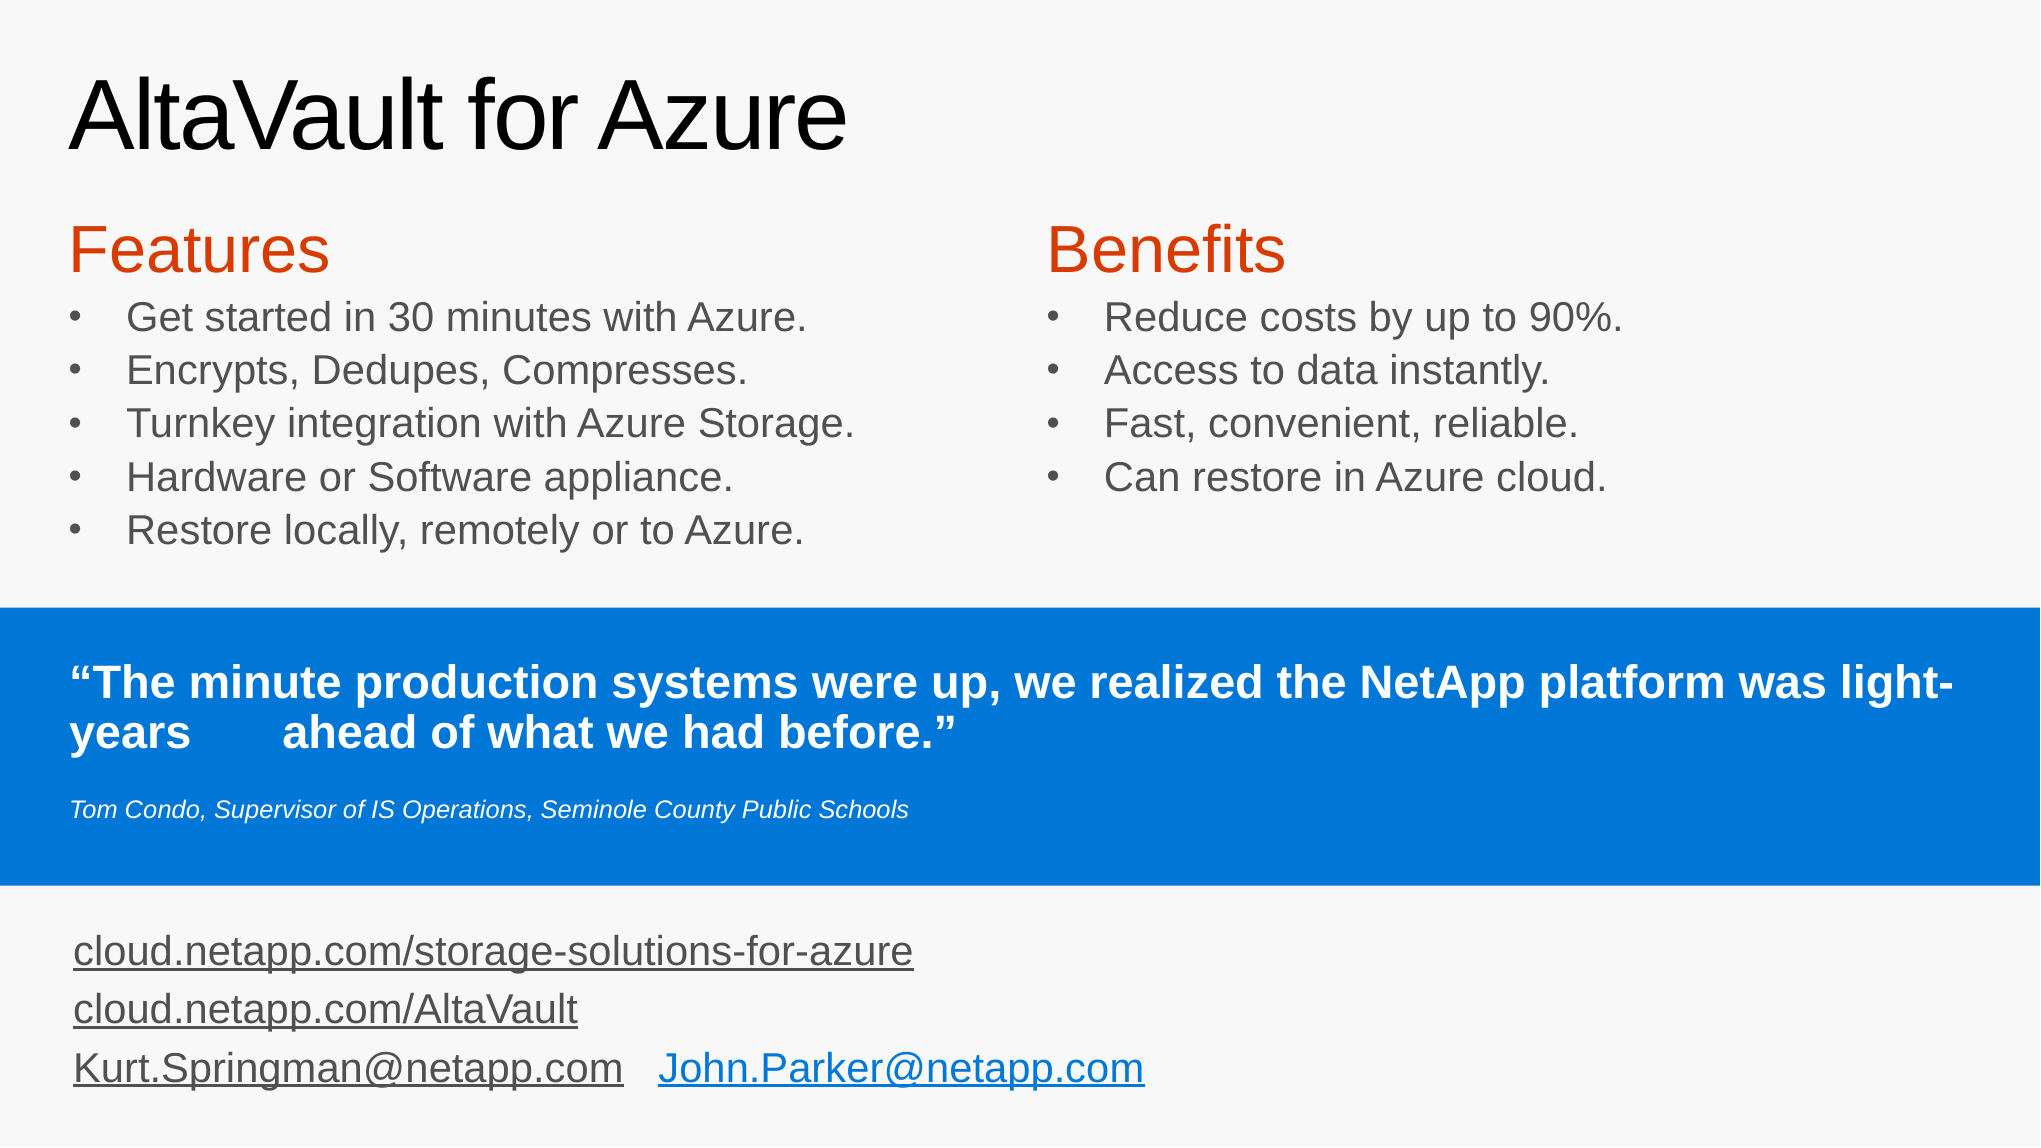

# AltaVault for Azure
Features
Get started in 30 minutes with Azure.
Encrypts, Dedupes, Compresses.
Turnkey integration with Azure Storage.
Hardware or Software appliance.
Restore locally, remotely or to Azure.
Benefits
Reduce costs by up to 90%.
Access to data instantly.
Fast, convenient, reliable.
Can restore in Azure cloud.

“The minute production systems were up, we realized the NetApp platform was light-years       ahead of what we had before.”

Tom Condo, Supervisor of IS Operations, Seminole County Public Schools
cloud.netapp.com/storage-solutions-for-azure
cloud.netapp.com/AltaVault
Kurt.Springman@netapp.com   John.Parker@netapp.com